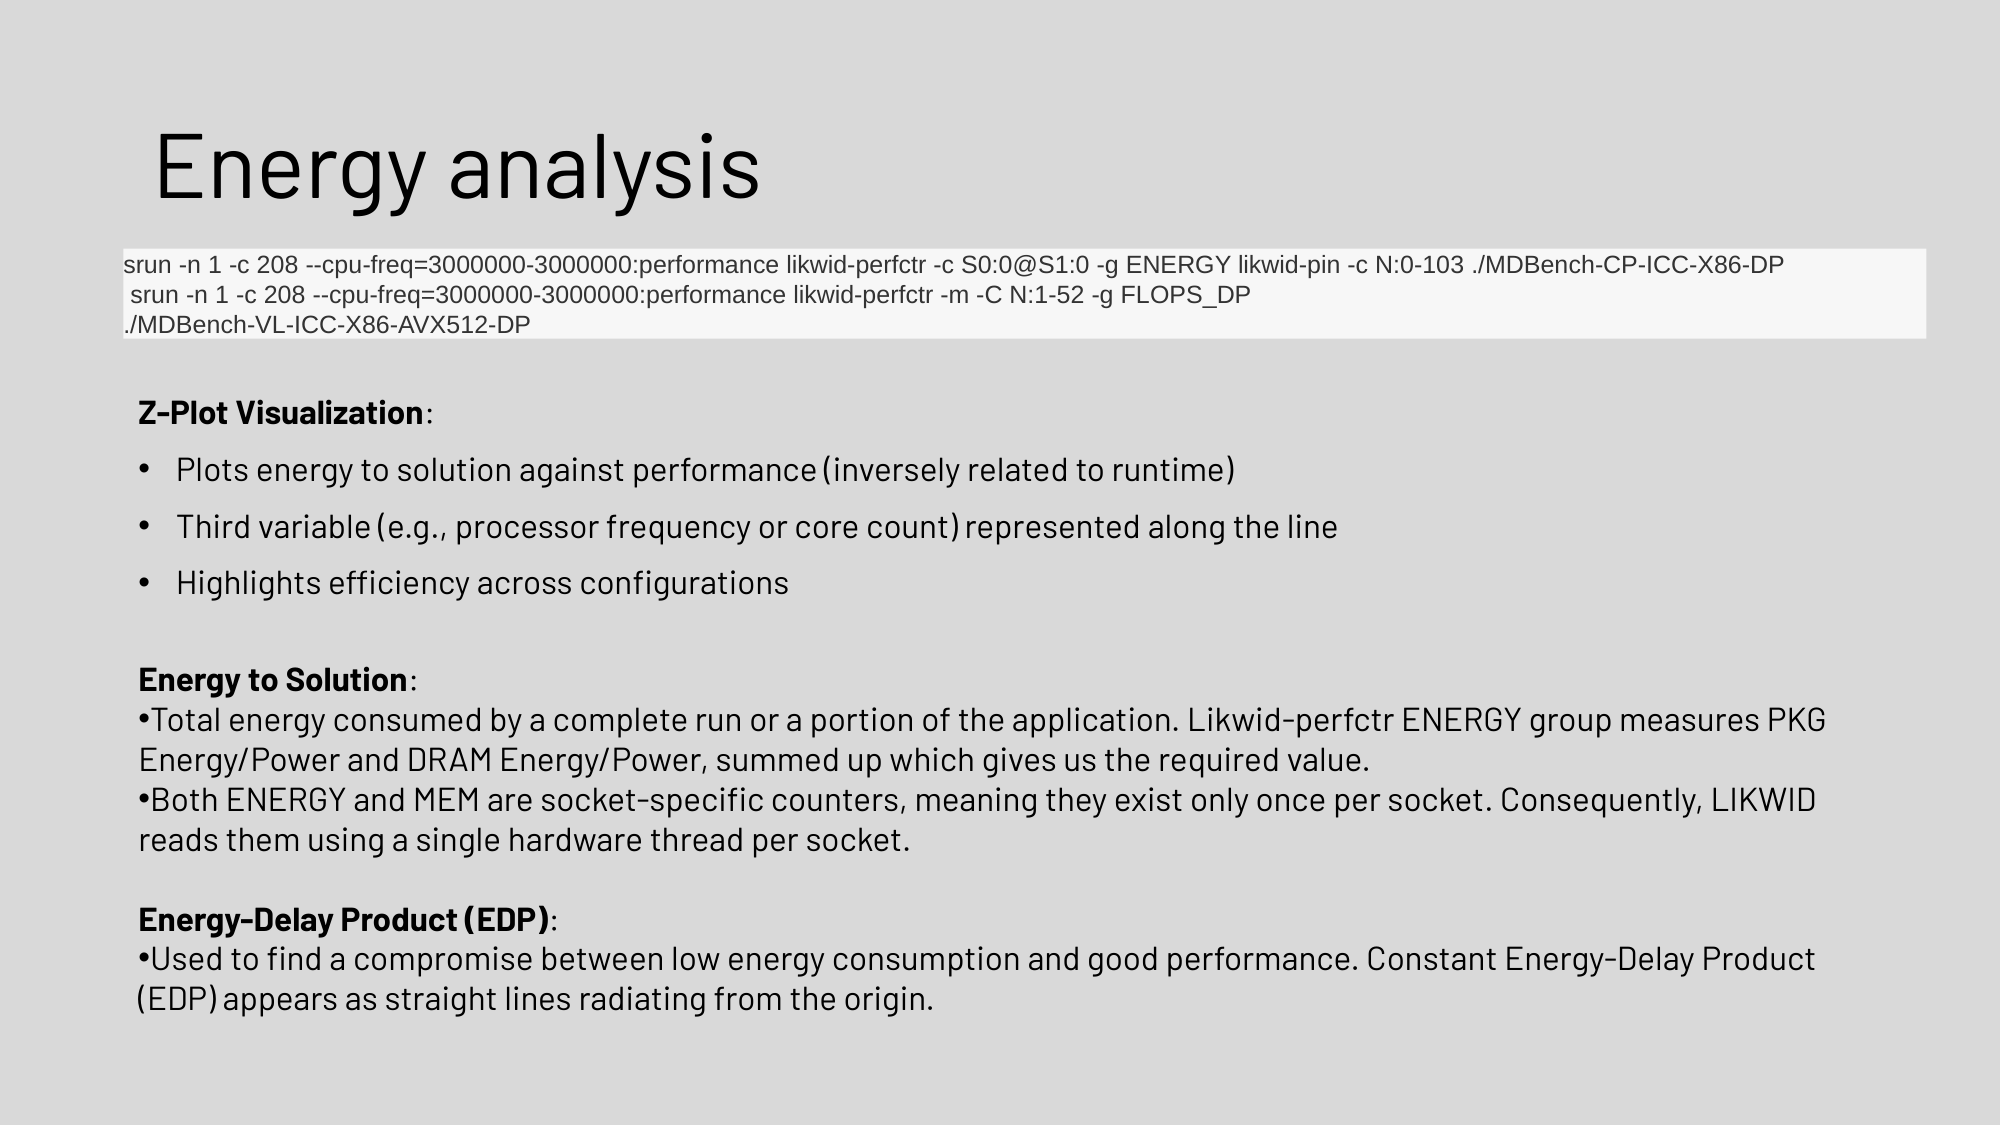

# Energy analysis
srun -n 1 -c 208 --cpu-freq=3000000-3000000:performance likwid-perfctr -c S0:0@S1:0 -g ENERGY likwid-pin -c N:0-103 ./MDBench-CP-ICC-X86-DP
 srun -n 1 -c 208 --cpu-freq=3000000-3000000:performance likwid-perfctr -m -C N:1-52 -g FLOPS_DP
./MDBench-VL-ICC-X86-AVX512-DP
Z-Plot Visualization:
Plots energy to solution against performance (inversely related to runtime)
Third variable (e.g., processor frequency or core count) represented along the line
Highlights efficiency across configurations

Energy to Solution:
Total energy consumed by a complete run or a portion of the application. Likwid-perfctr ENERGY group measures PKG Energy/Power and DRAM Energy/Power, summed up which gives us the required value.
Both ENERGY and MEM are socket-specific counters, meaning they exist only once per socket. Consequently, LIKWID reads them using a single hardware thread per socket.

Energy-Delay Product (EDP):
Used to find a compromise between low energy consumption and good performance. Constant Energy-Delay Product (EDP) appears as straight lines radiating from the origin.